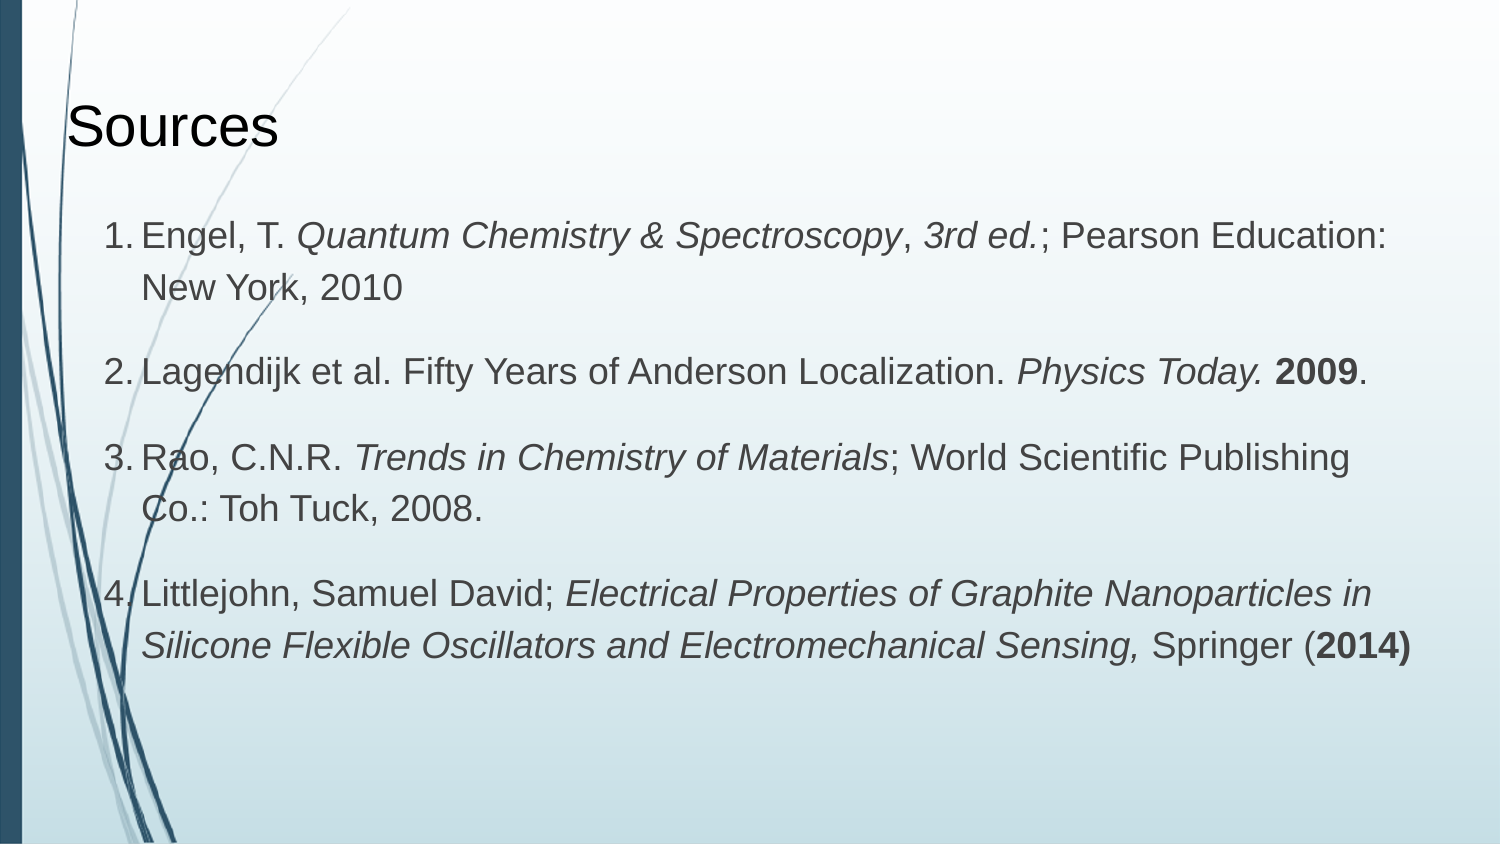

# Sources
Engel, T. Quantum Chemistry & Spectroscopy, 3rd ed.; Pearson Education: New York, 2010
Lagendijk et al. Fifty Years of Anderson Localization. Physics Today. 2009.
Rao, C.N.R. Trends in Chemistry of Materials; World Scientific Publishing Co.: Toh Tuck, 2008.
Littlejohn, Samuel David; Electrical Properties of Graphite Nanoparticles in Silicone Flexible Oscillators and Electromechanical Sensing, Springer (2014)